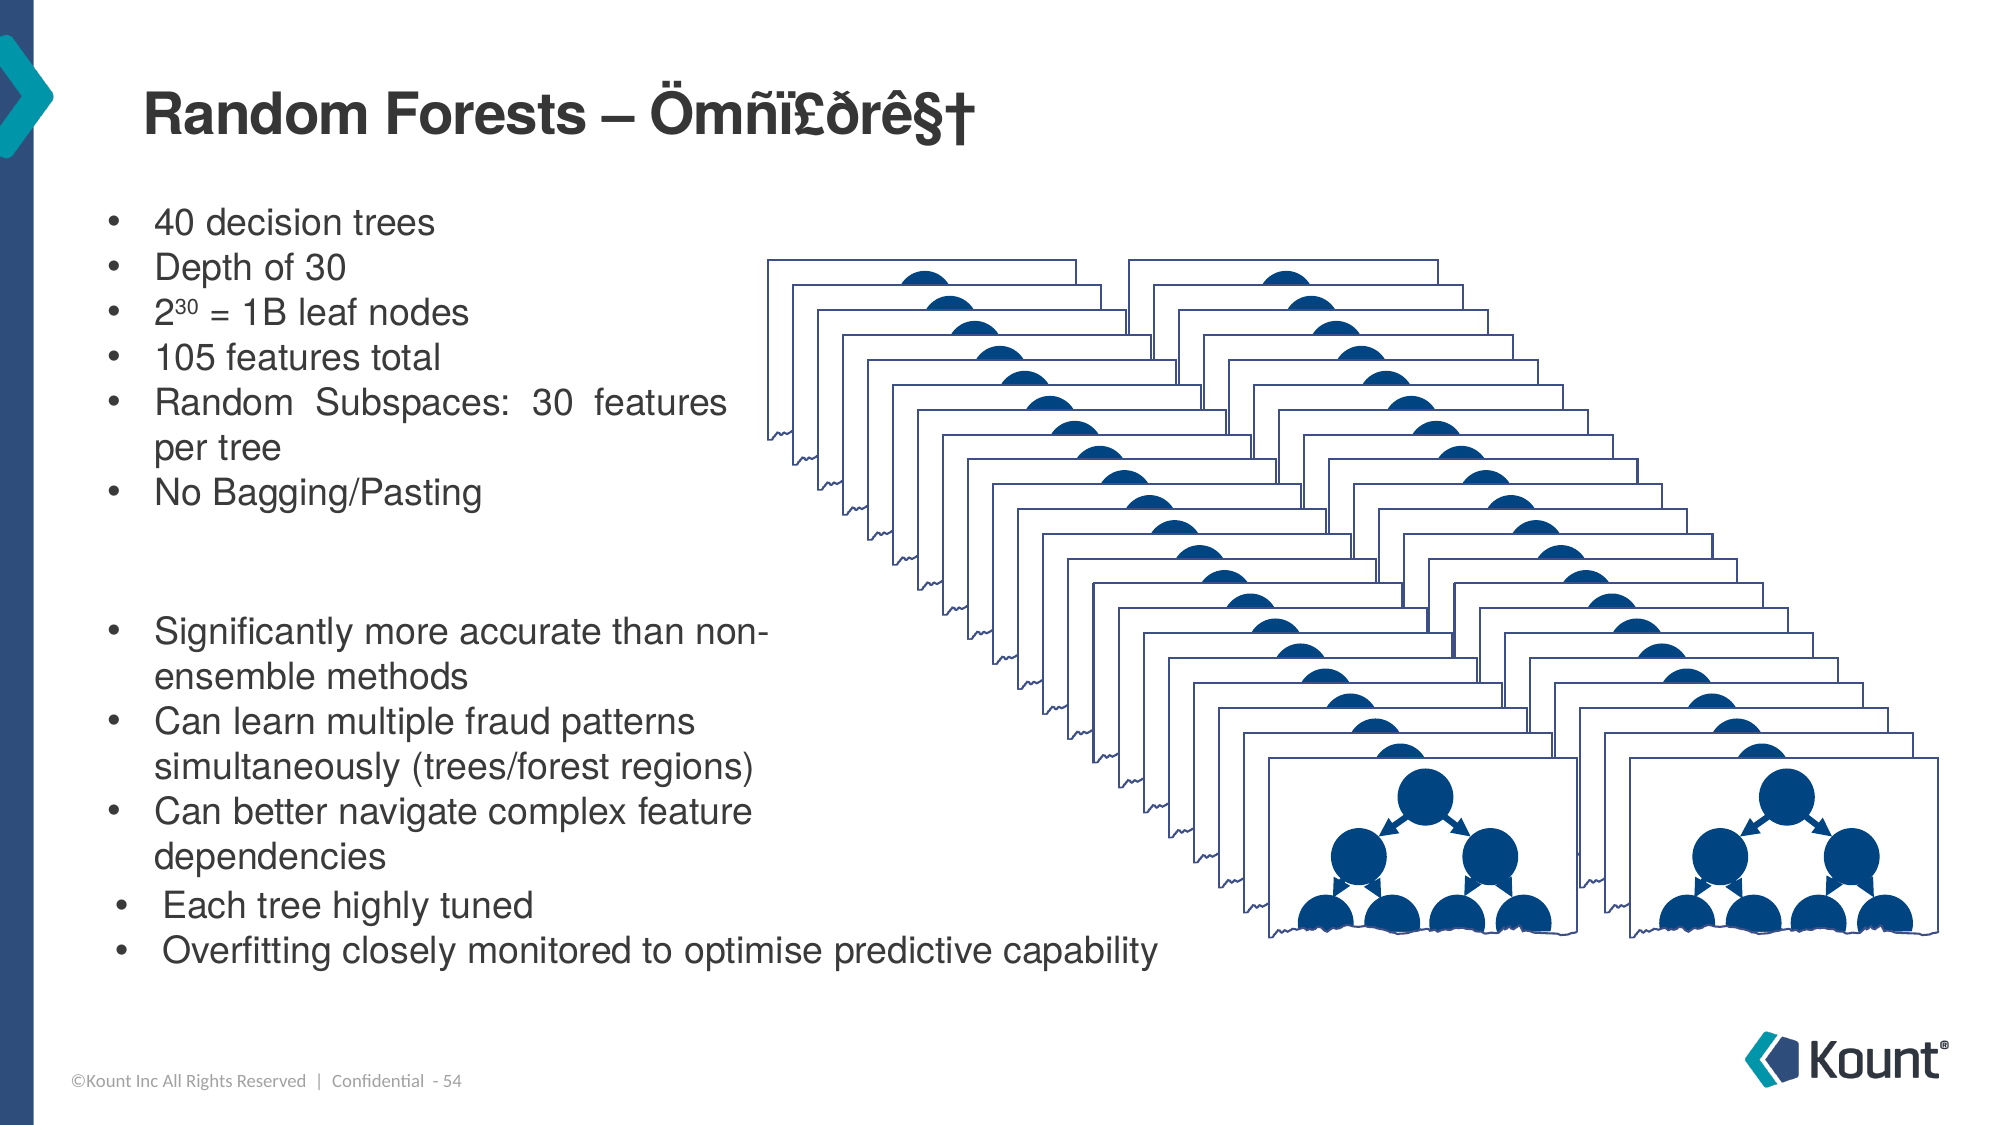

# Random Forests – Ömñï£ðrê§†
40 decision trees
Depth of 30
230 = 1B leaf nodes
105 features total
Random Subspaces: 30 features per tree
No Bagging/Pasting

Significantly more accurate than non-ensemble methods
Can learn multiple fraud patterns simultaneously (trees/forest regions)
Can better navigate complex feature dependencies
Each tree highly tuned
Overfitting closely monitored to optimise predictive capability